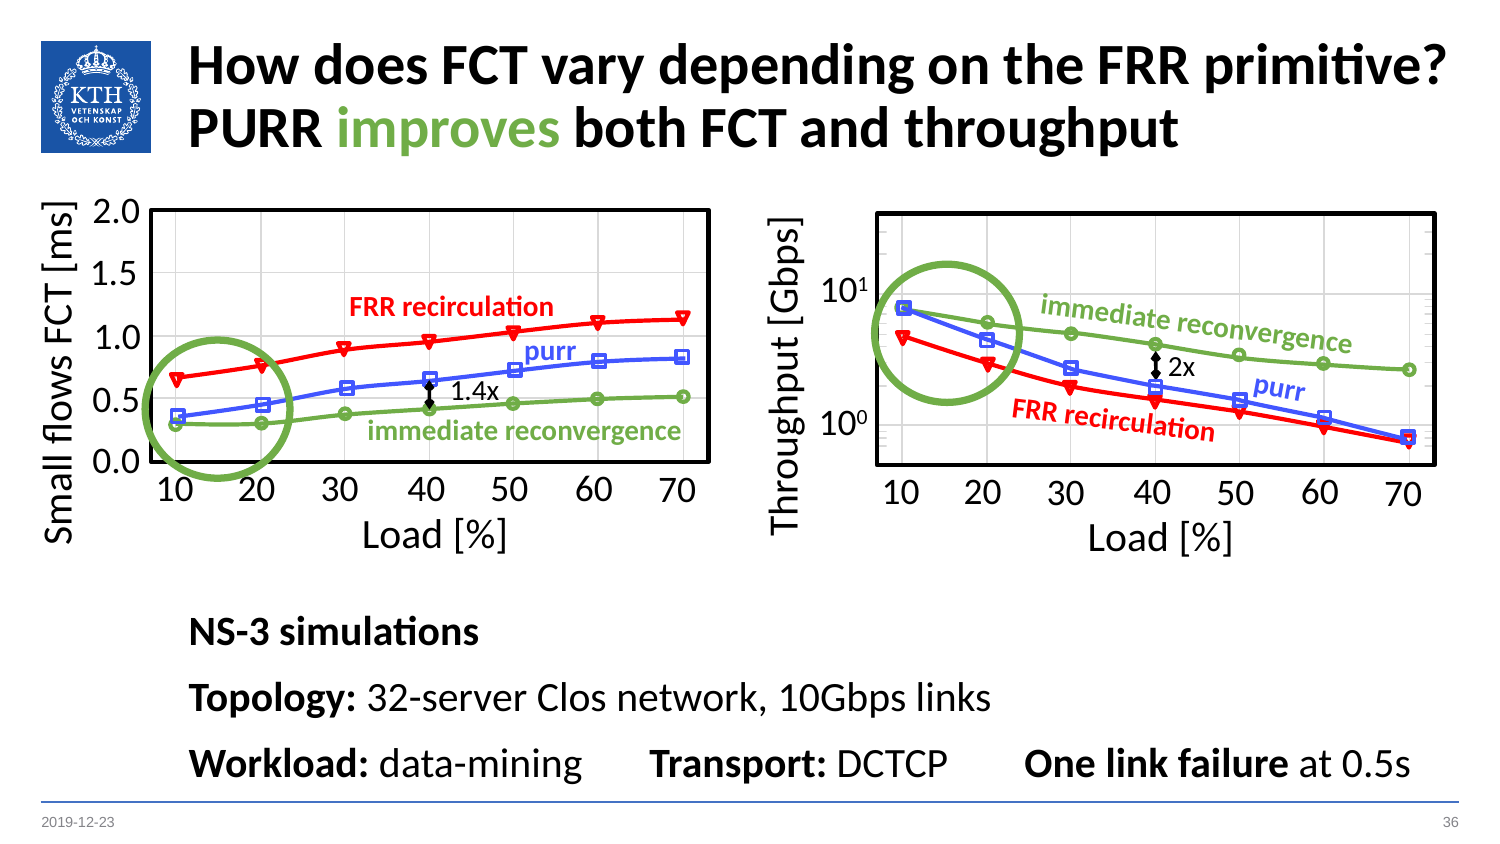

# How does FCT vary depending on the FRR primitive? PURR improves both FCT and throughput
2.0

1.5
101

FRR recirculation

immediate reconvergence

1.0

purr

Small flows FCT [ms]
2x

Throughput [Gbps]

purr
1.4x

0.5

100

FRR recirculation
immediate reconvergence

0.0

10
20
40
60
30
50
70
10
20
40
60
30
50
70
Load [%]
Load [%]
NS-3 simulations
Topology: 32-server Clos network, 10Gbps links
Workload: data-mining       Transport: DCTCP        One link failure at 0.5s
2019-12-23
36